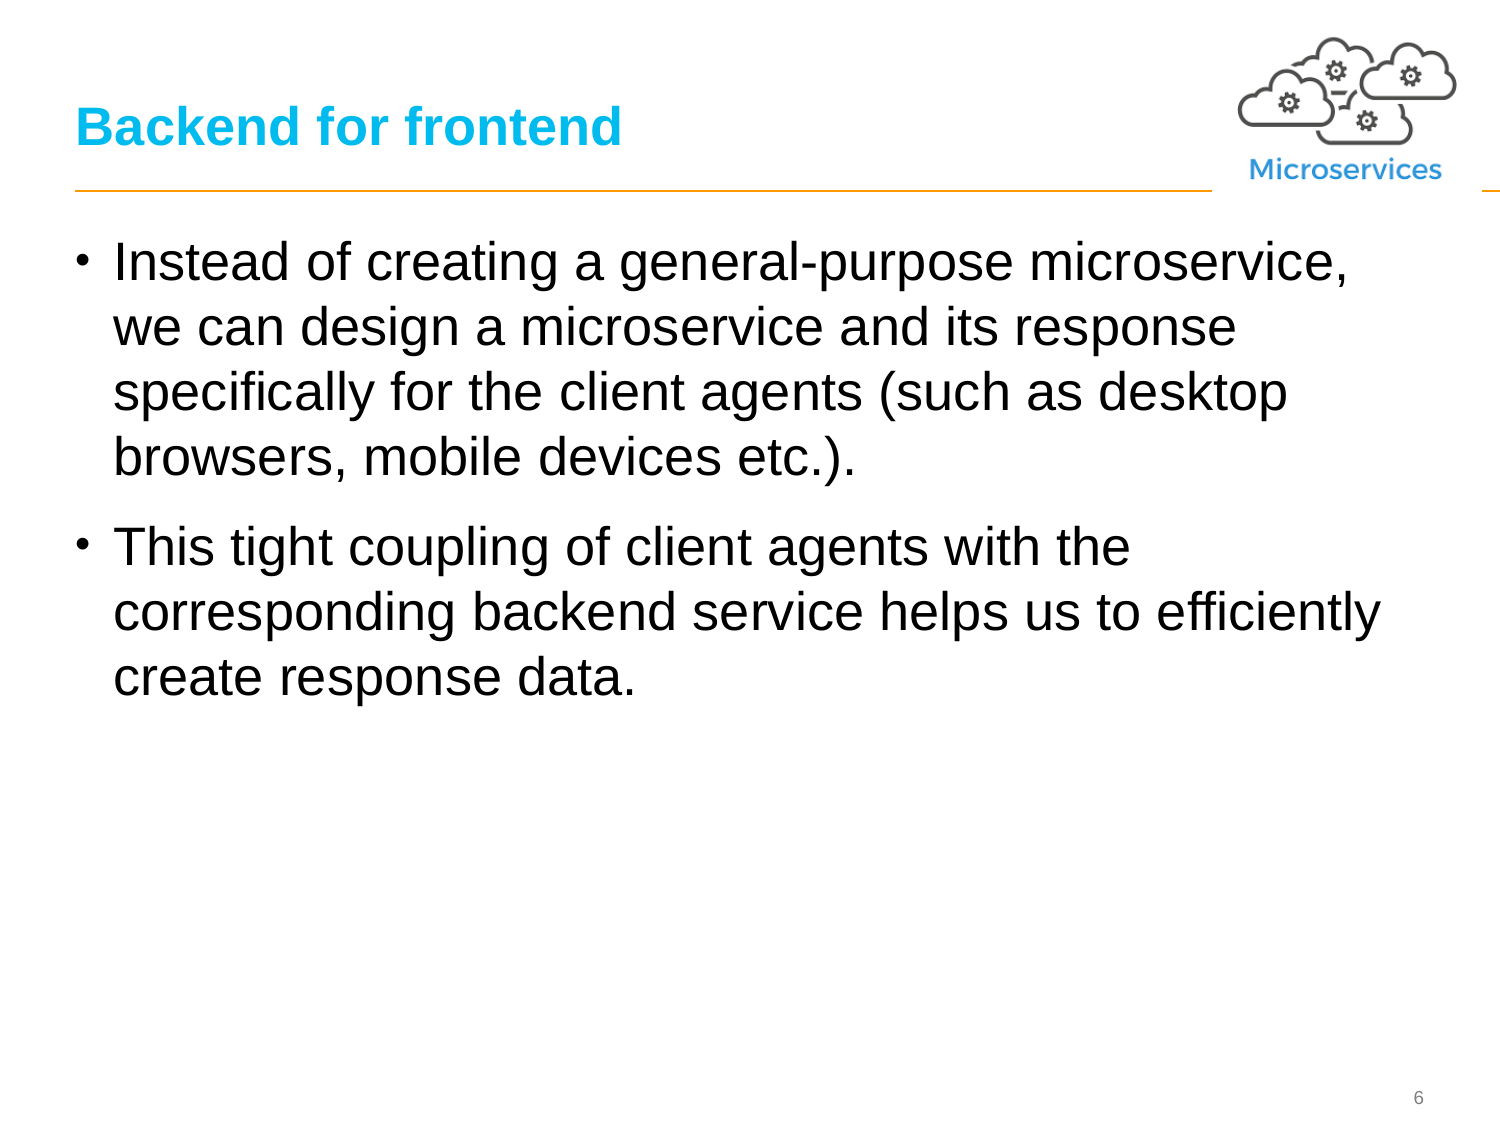

# Backend for frontend
Instead of creating a general-purpose microservice, we can design a microservice and its response specifically for the client agents (such as desktop browsers, mobile devices etc.).
This tight coupling of client agents with the corresponding backend service helps us to efficiently create response data.